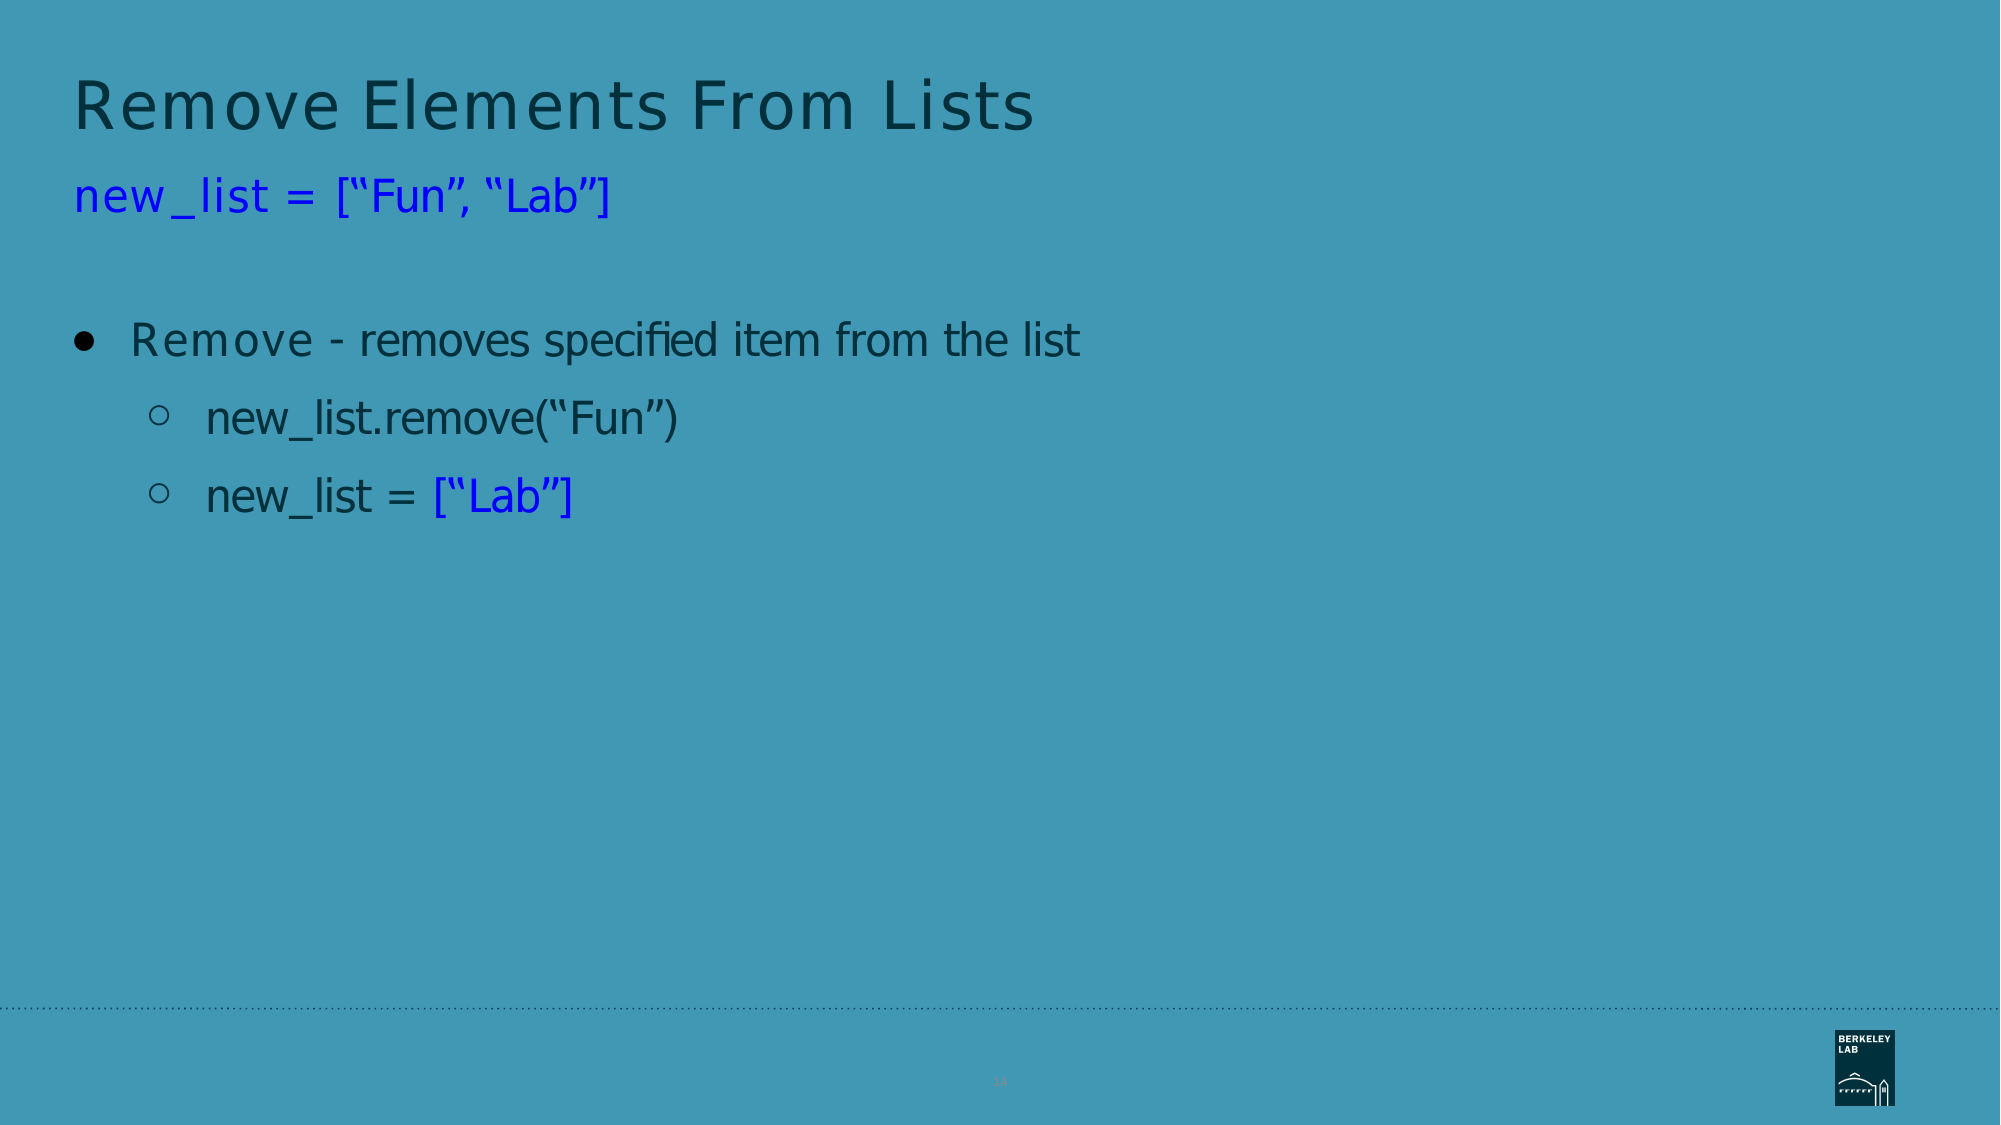

# Remove Elements From Lists
new_list = [“Fun”, “Lab”]

Remove - removes specified item from the list
new_list.remove(“Fun”)
new_list = [“Lab”]

14